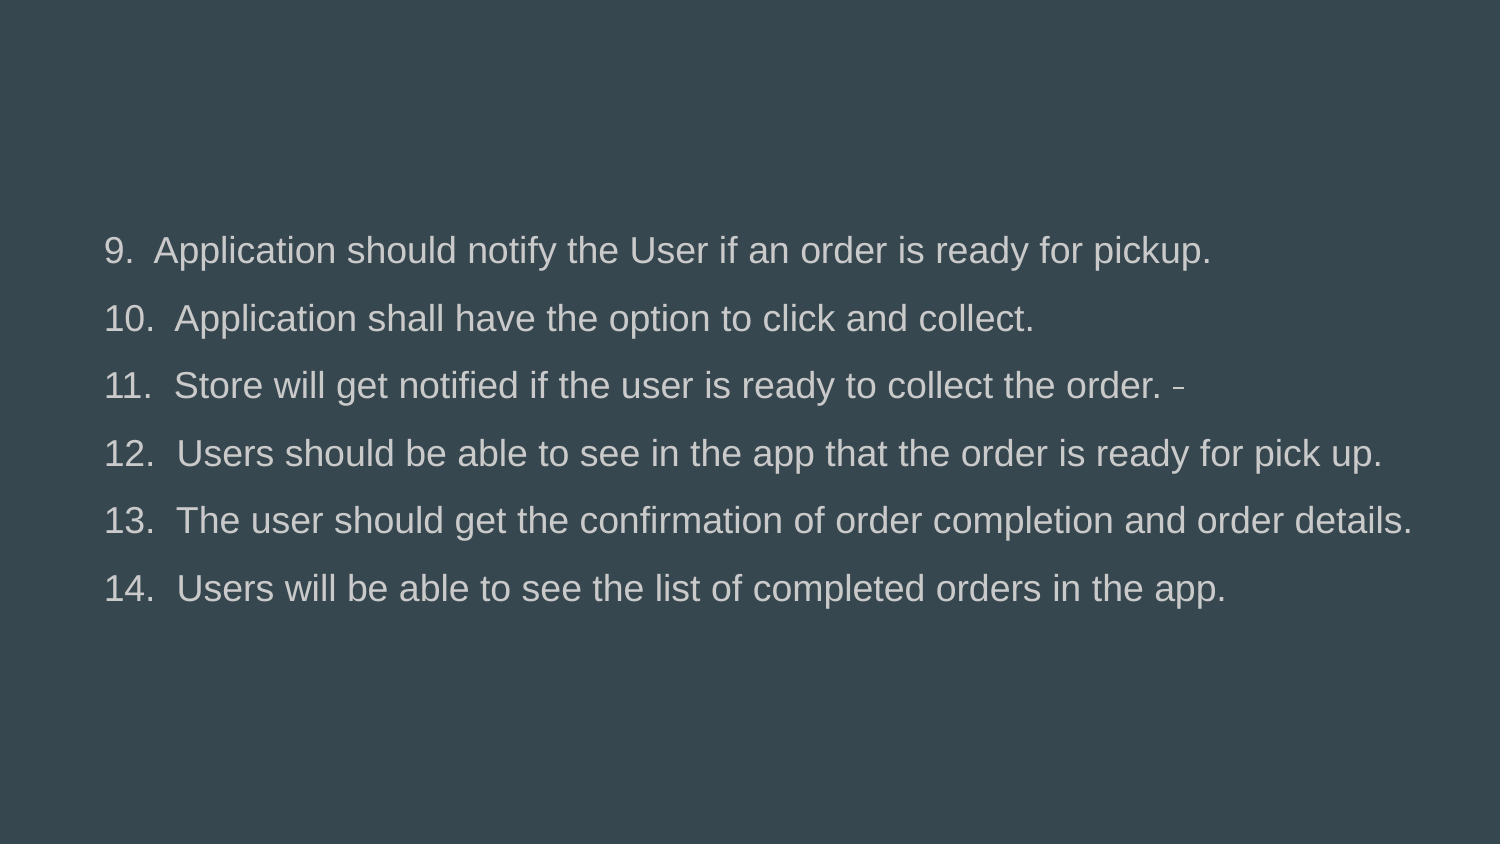

9.  Application should notify the User if an order is ready for pickup.
10.  Application shall have the option to click and collect.
11.  Store will get notified if the user is ready to collect the order.
12.  Users should be able to see in the app that the order is ready for pick up.
13.  The user should get the confirmation of order completion and order details.
14.  Users will be able to see the list of completed orders in the app.